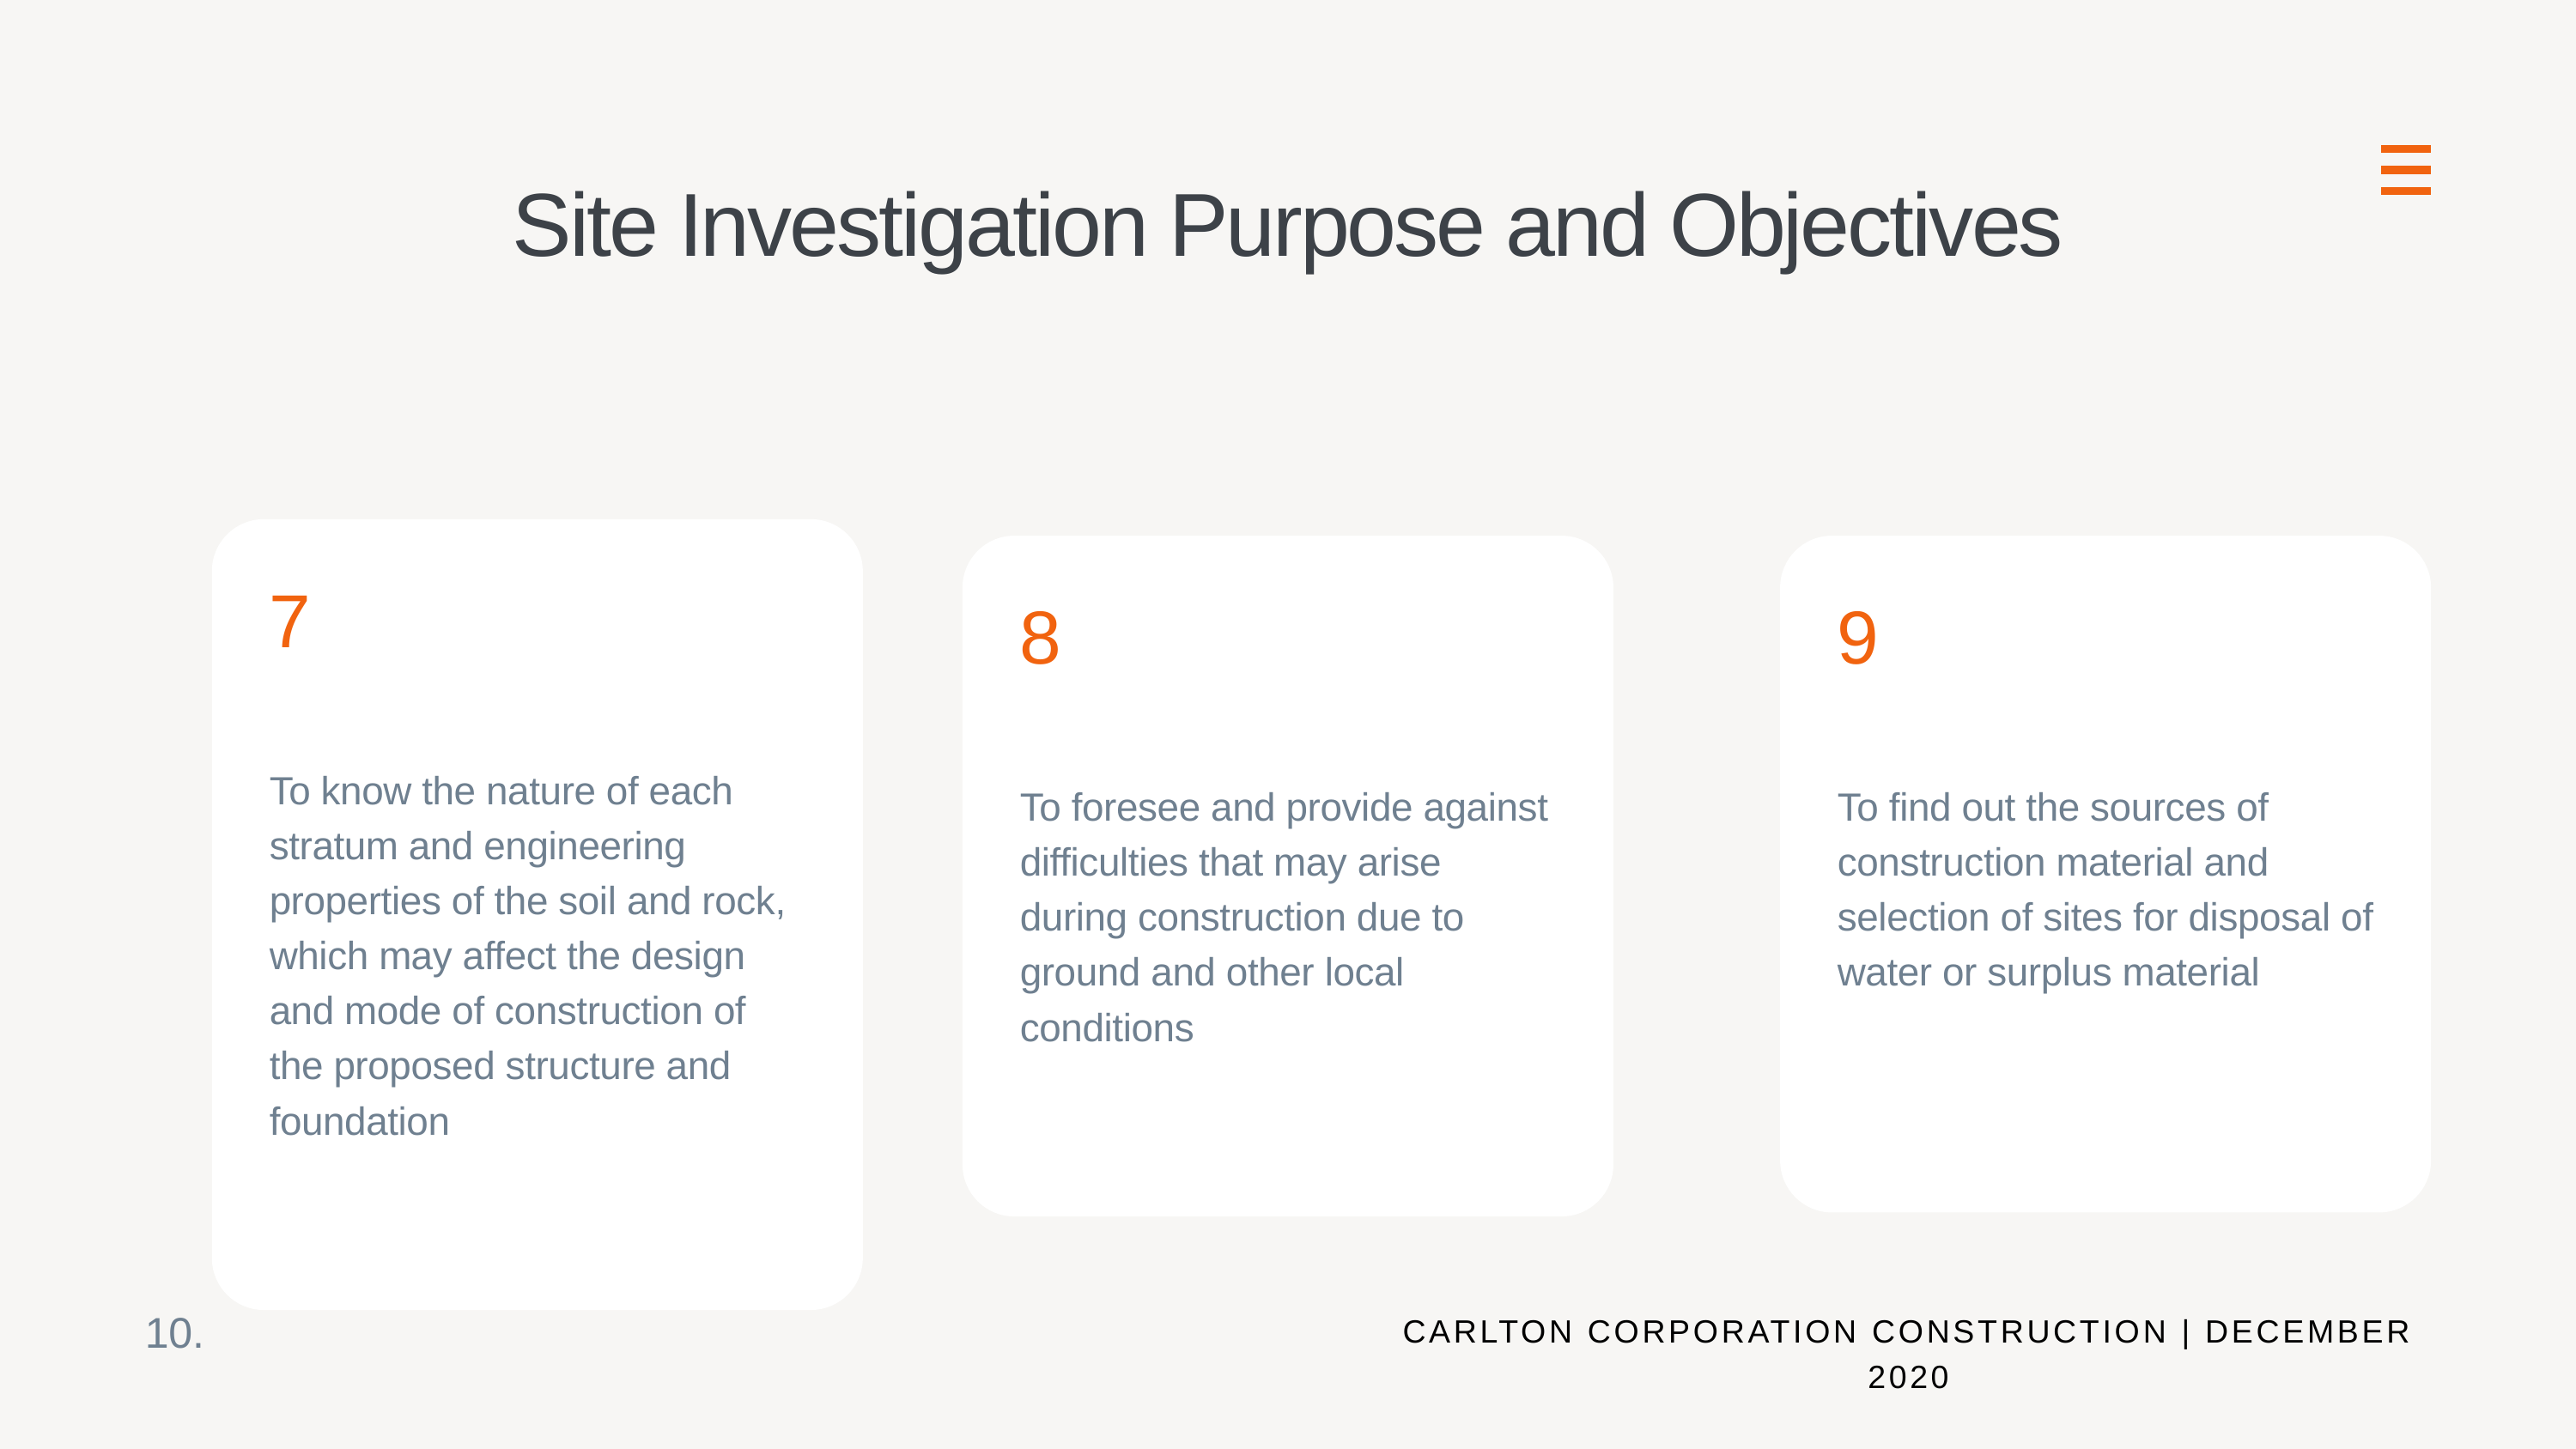

Site Investigation Purpose and Objectives

7
To know the nature of each stratum and engineering properties of the soil and rock, which may affect the design and mode of construction of the proposed structure and foundation

8
To foresee and provide against difficulties that may arise during construction due to ground and other local conditions

9
To find out the sources of construction material and selection of sites for disposal of water or surplus material

10.
CARLTON CORPORATION CONSTRUCTION | DECEMBER 2020